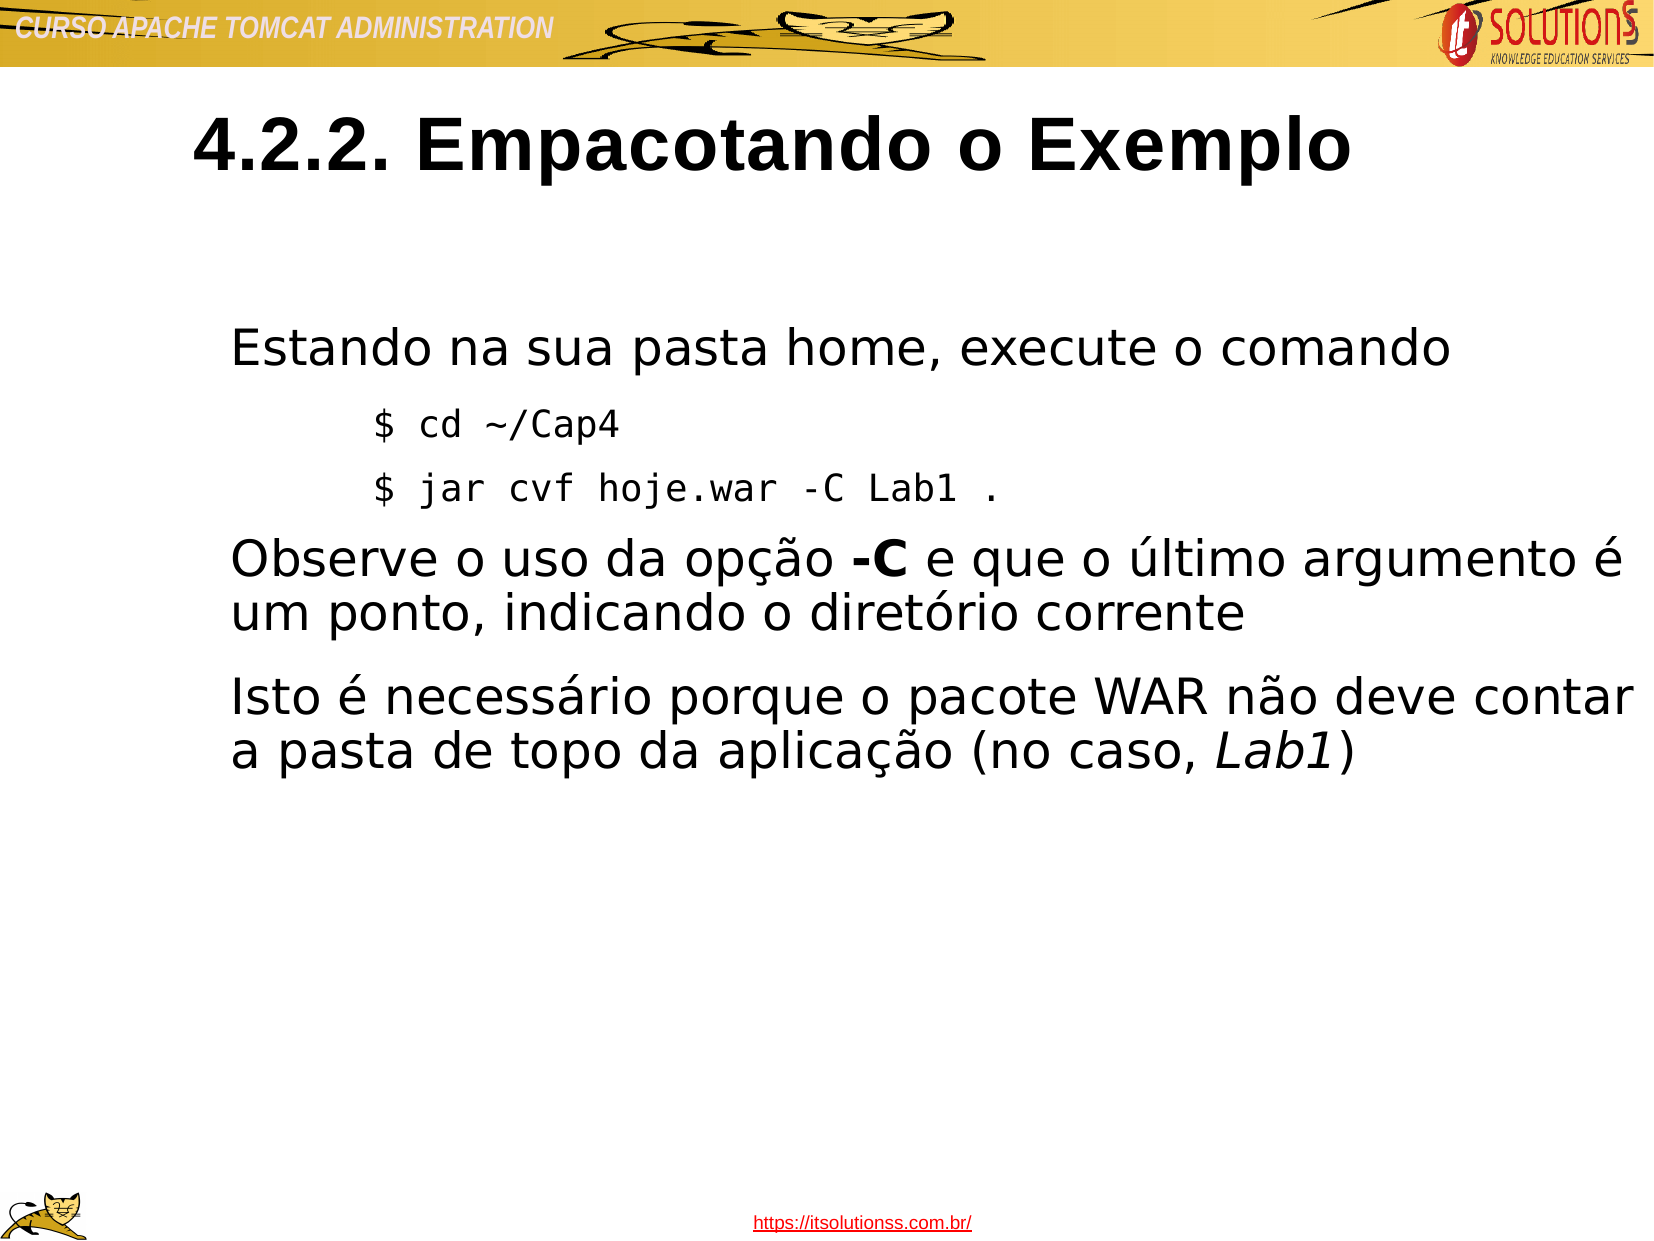

4.2.2. Empacotando o Exemplo
Estando na sua pasta home, execute o comando
$ cd ~/Cap4
$ jar cvf hoje.war -C Lab1 .
Observe o uso da opção -C e que o último argumento é um ponto, indicando o diretório corrente
Isto é necessário porque o pacote WAR não deve contar a pasta de topo da aplicação (no caso, Lab1)